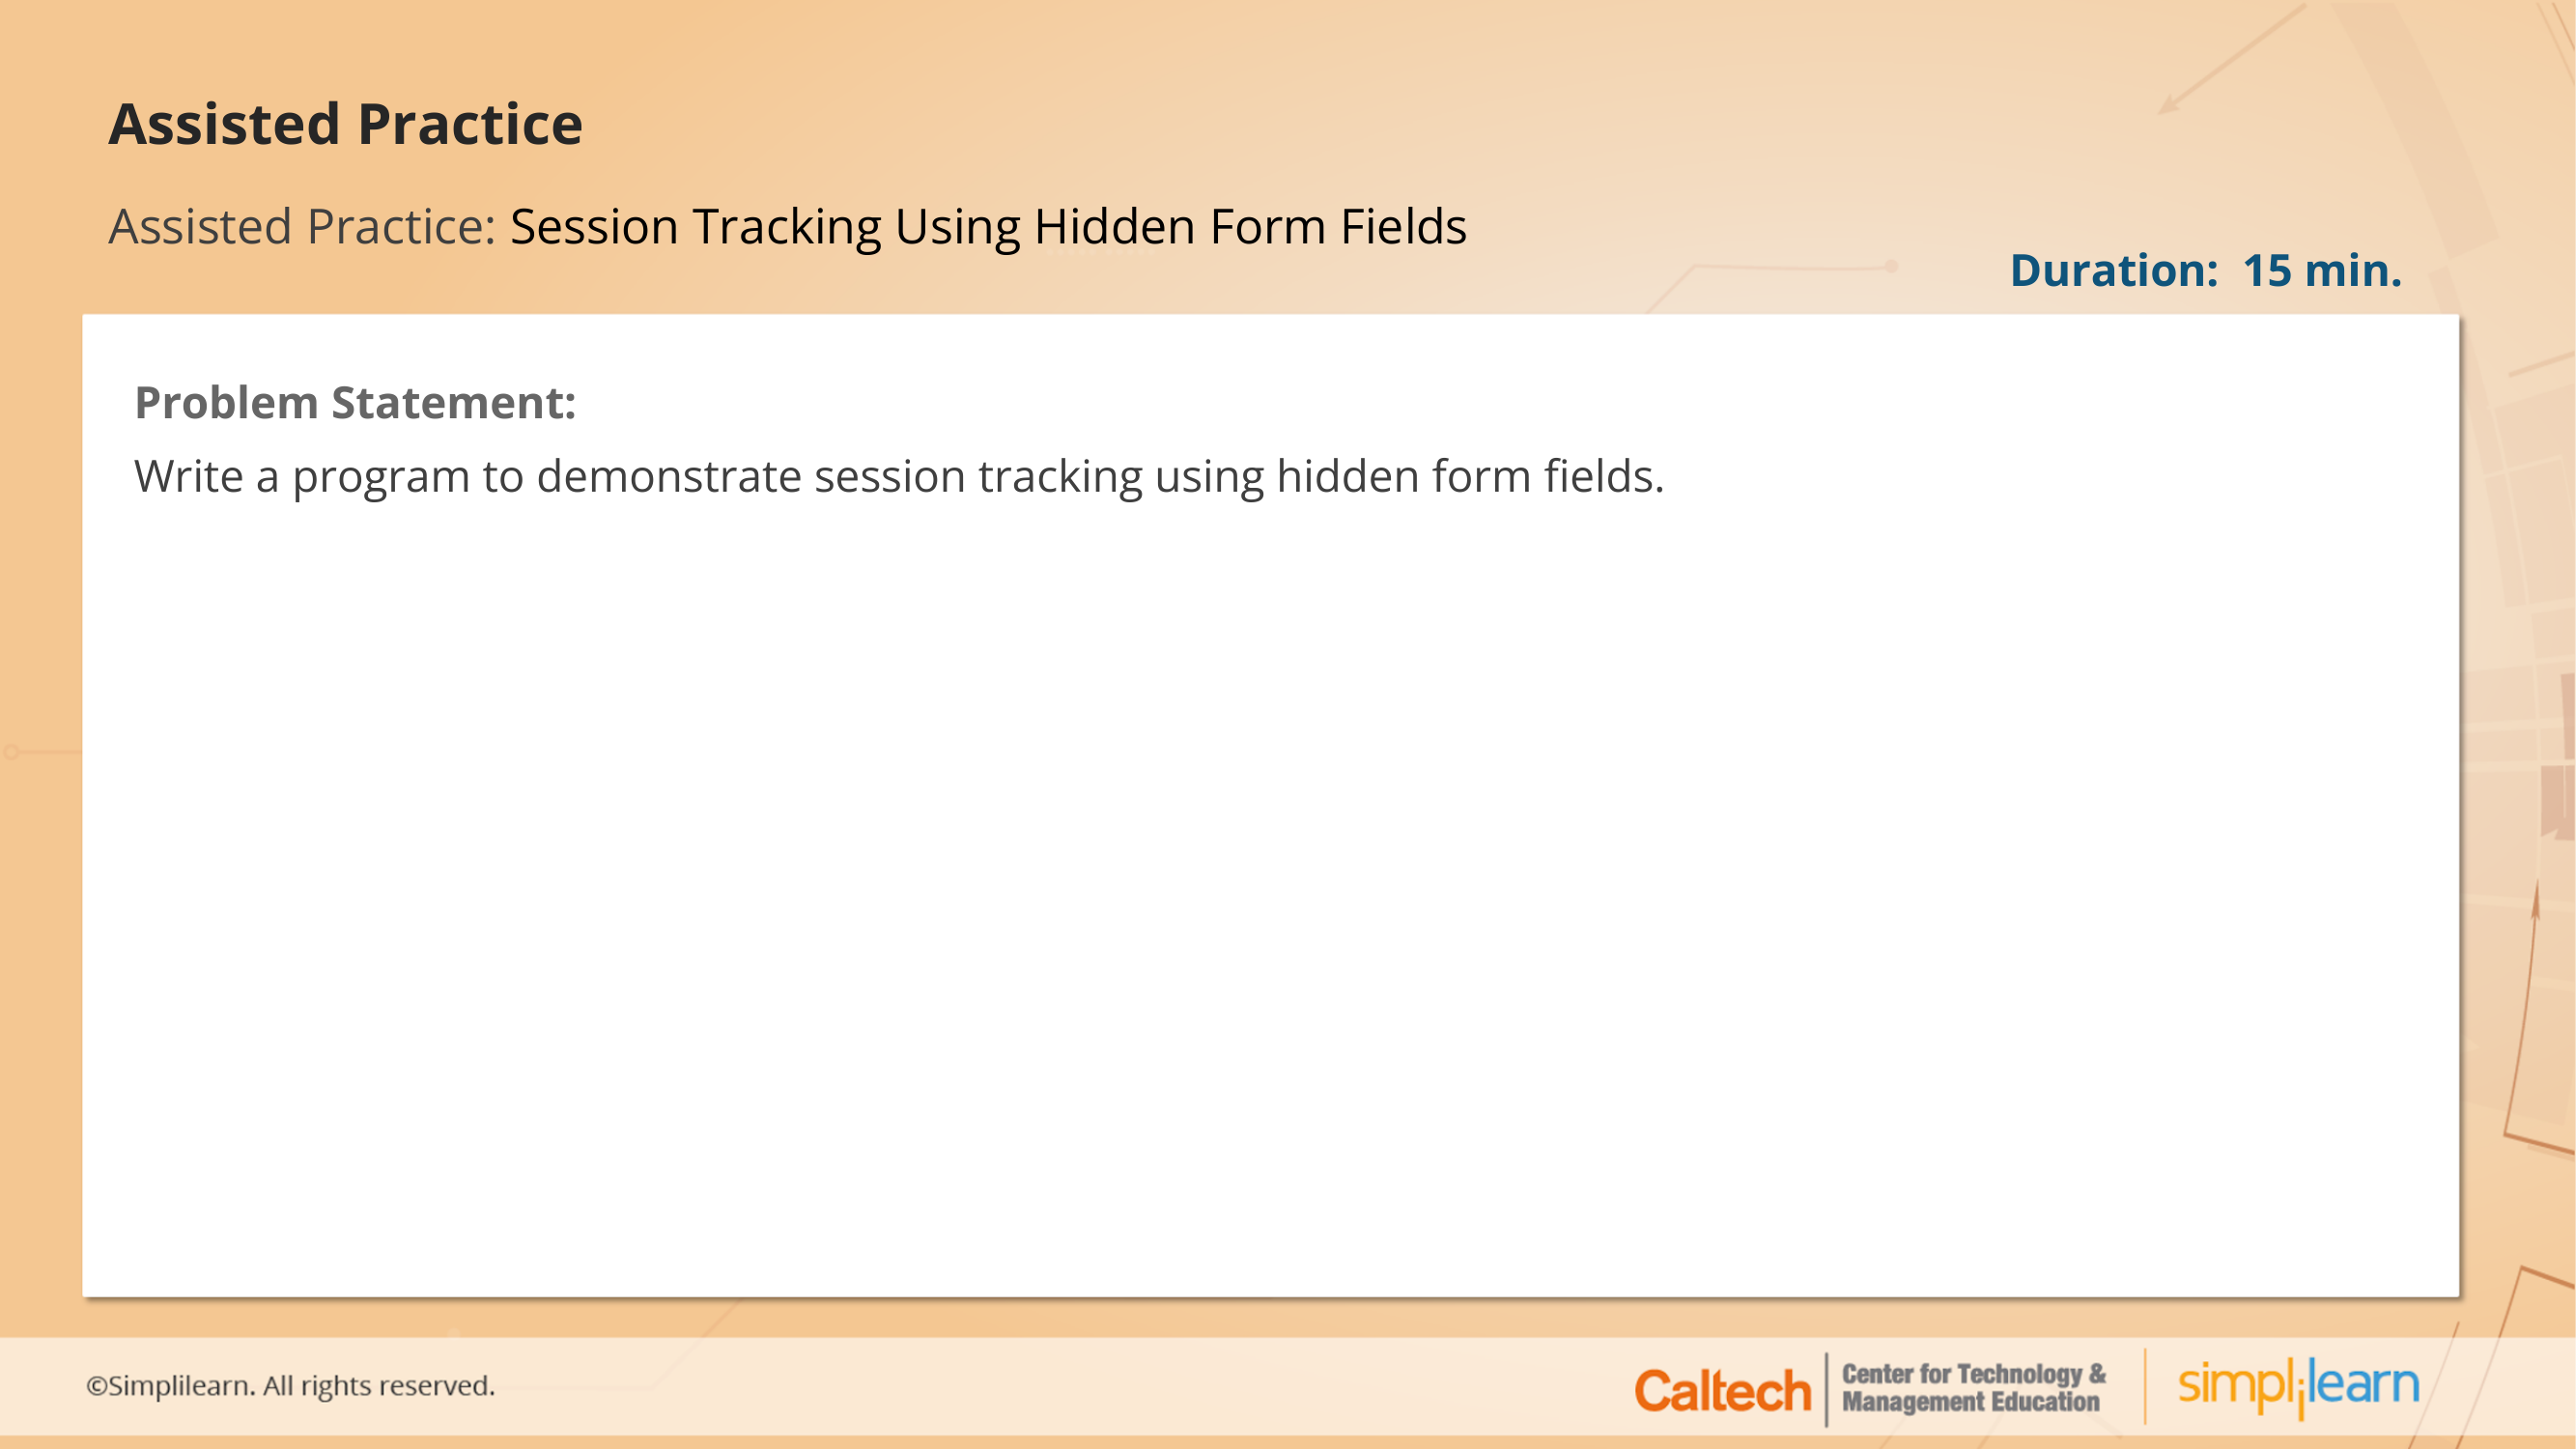

# Assisted Practice: Session Tracking Using Hidden Form Fields
Duration:  15 min.
Problem Statement:
Write a program to demonstrate session tracking using hidden form fields.